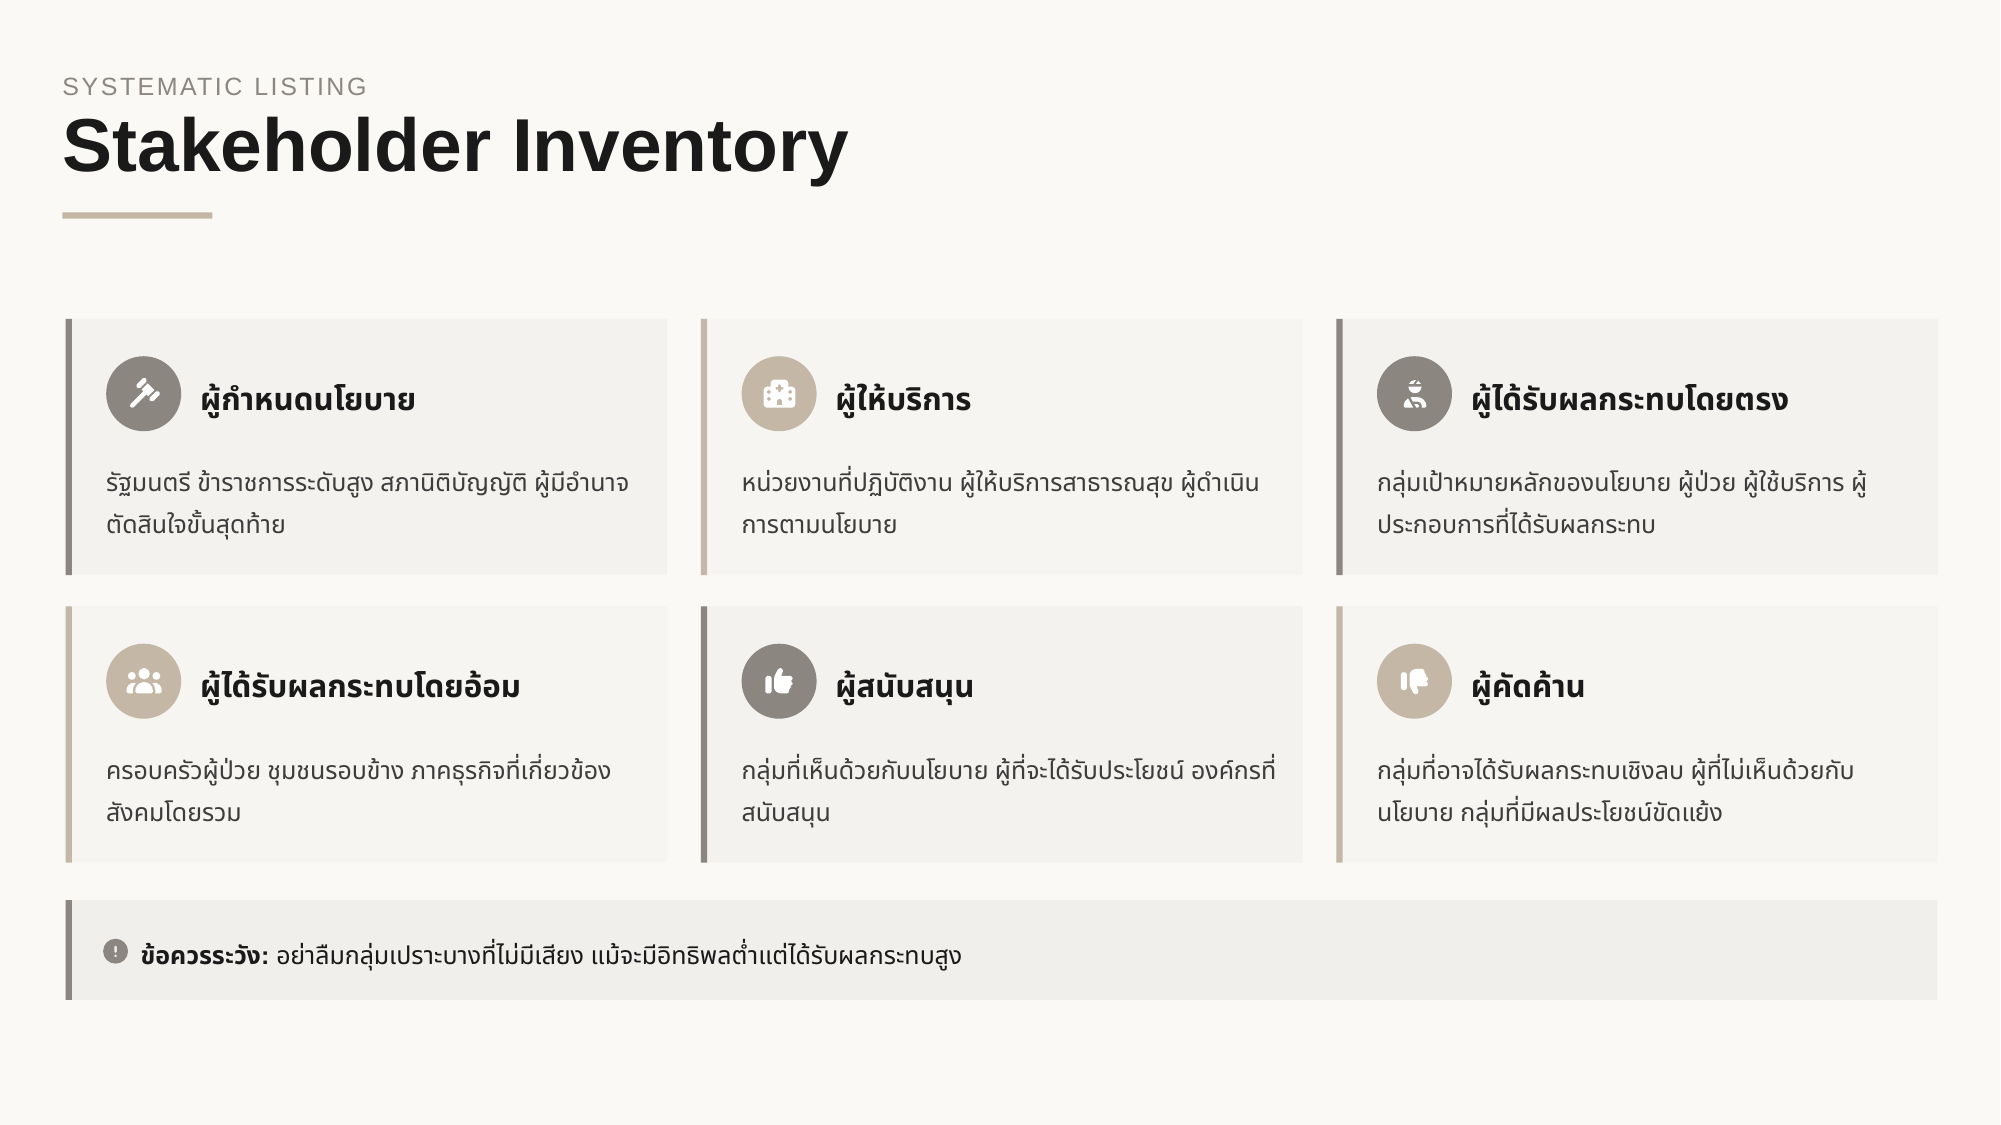

SYSTEMATIC LISTING
Stakeholder Inventory

ผู้กำหนดนโยบาย
ผู้ให้บริการ
ผู้ได้รับผลกระทบโดยตรง

รัฐมนตรี ข้าราชการระดับสูง สภานิติบัญญัติ ผู้มีอำนาจตัดสินใจขั้นสุดท้าย
หน่วยงานที่ปฏิบัติงาน ผู้ให้บริการสาธารณสุข ผู้ดำเนินการตามนโยบาย
กลุ่มเป้าหมายหลักของนโยบาย ผู้ป่วย ผู้ใช้บริการ ผู้ประกอบการที่ได้รับผลกระทบ

ผู้ได้รับผลกระทบโดยอ้อม
ผู้สนับสนุน
ผู้คัดค้าน

ครอบครัวผู้ป่วย ชุมชนรอบข้าง ภาคธุรกิจที่เกี่ยวข้อง สังคมโดยรวม
กลุ่มที่เห็นด้วยกับนโยบาย ผู้ที่จะได้รับประโยชน์ องค์กรที่สนับสนุน
กลุ่มที่อาจได้รับผลกระทบเชิงลบ ผู้ที่ไม่เห็นด้วยกับนโยบาย กลุ่มที่มีผลประโยชน์ขัดแย้ง

ข้อควรระวัง: อย่าลืมกลุ่มเปราะบางที่ไม่มีเสียง แม้จะมีอิทธิพลต่ำแต่ได้รับผลกระทบสูง